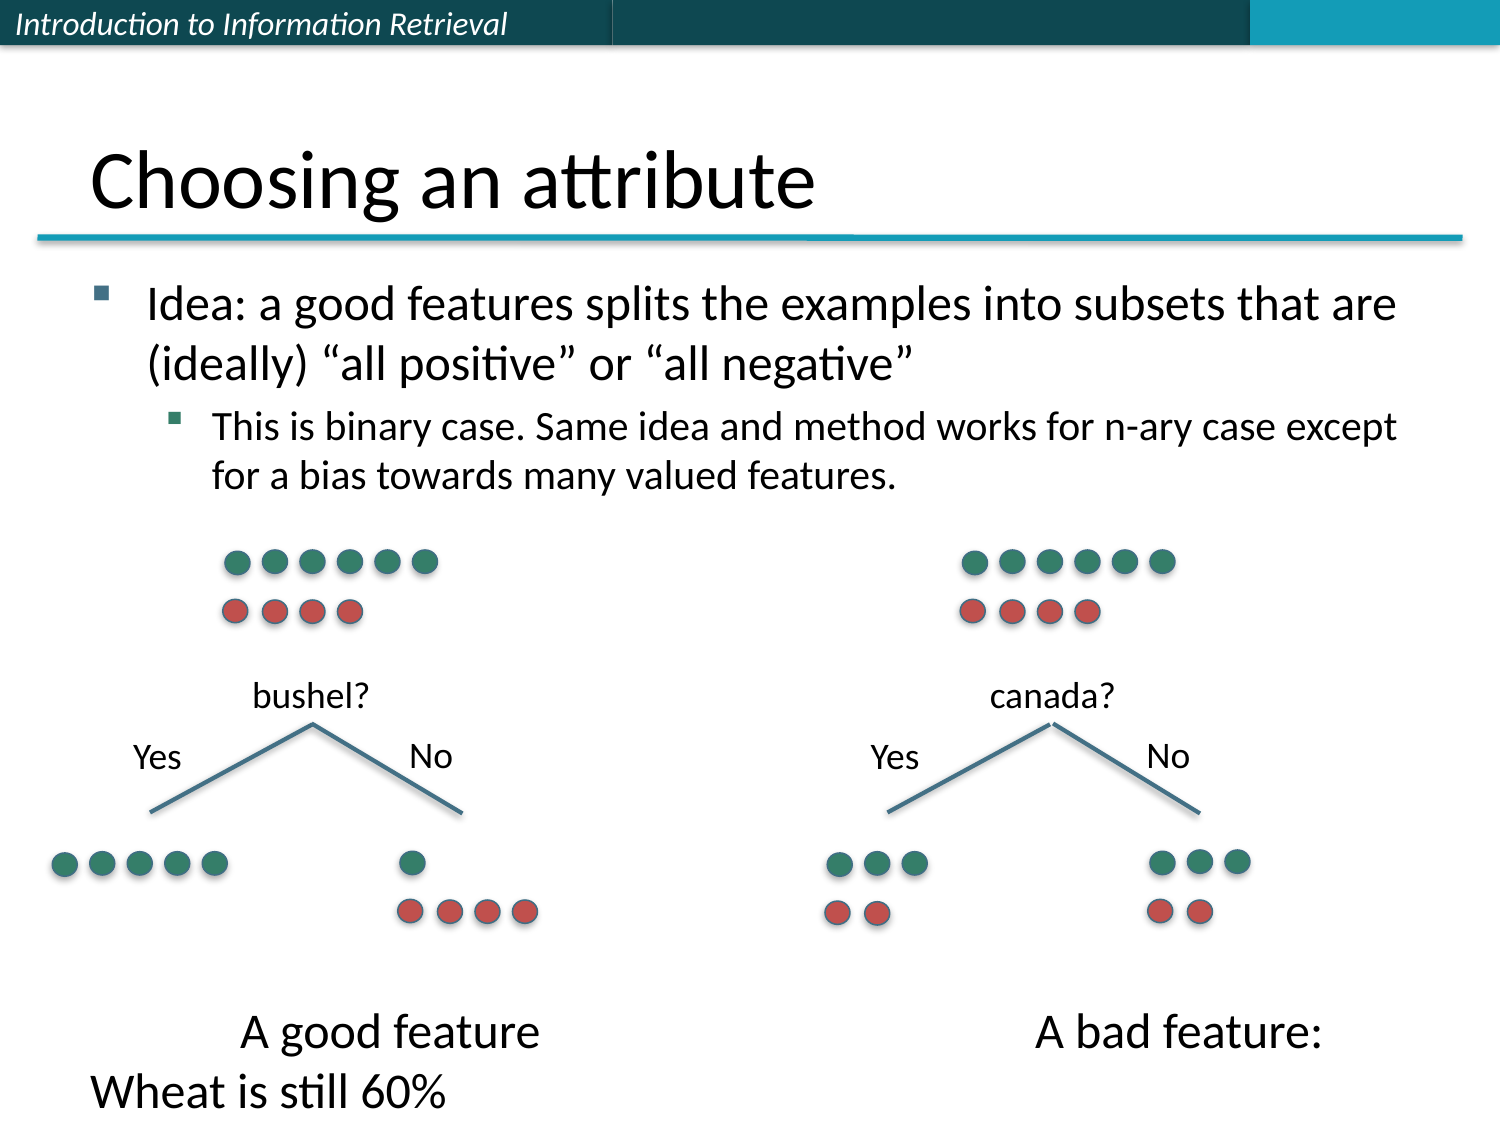

# Choosing an attribute
Idea: a good features splits the examples into subsets that are (ideally) “all positive” or “all negative”
This is binary case. Same idea and method works for n-ary case except for a bias towards many valued features.

	A good feature			    A bad feature: Wheat is still 60%

bushel?
canada?
No
No
Yes
Yes